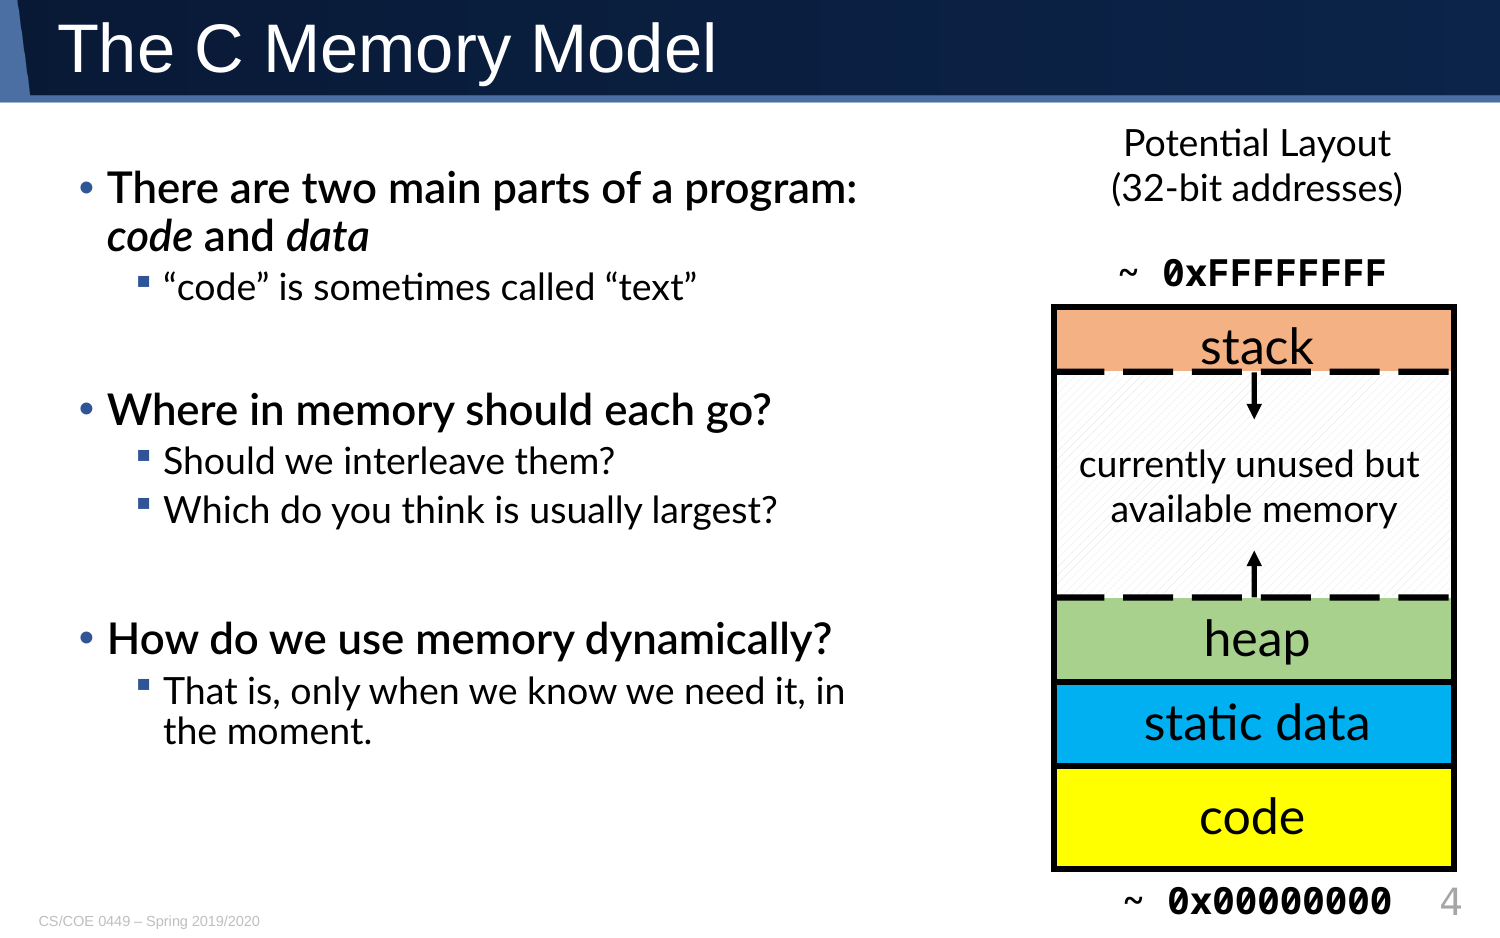

# The C Memory Model
Potential Layout
(32-bit addresses)
~ 0xFFFFFFFF

stack

currently unused but
available memory

heap

static data

code
~ 0x00000000

There are two main parts of a program: code and data
“code” is sometimes called “text”

Where in memory should each go?
Should we interleave them?
Which do you think is usually largest?

How do we use memory dynamically?
That is, only when we know we need it, in the moment.

4
CS/COE 0449 – Spring 2019/2020